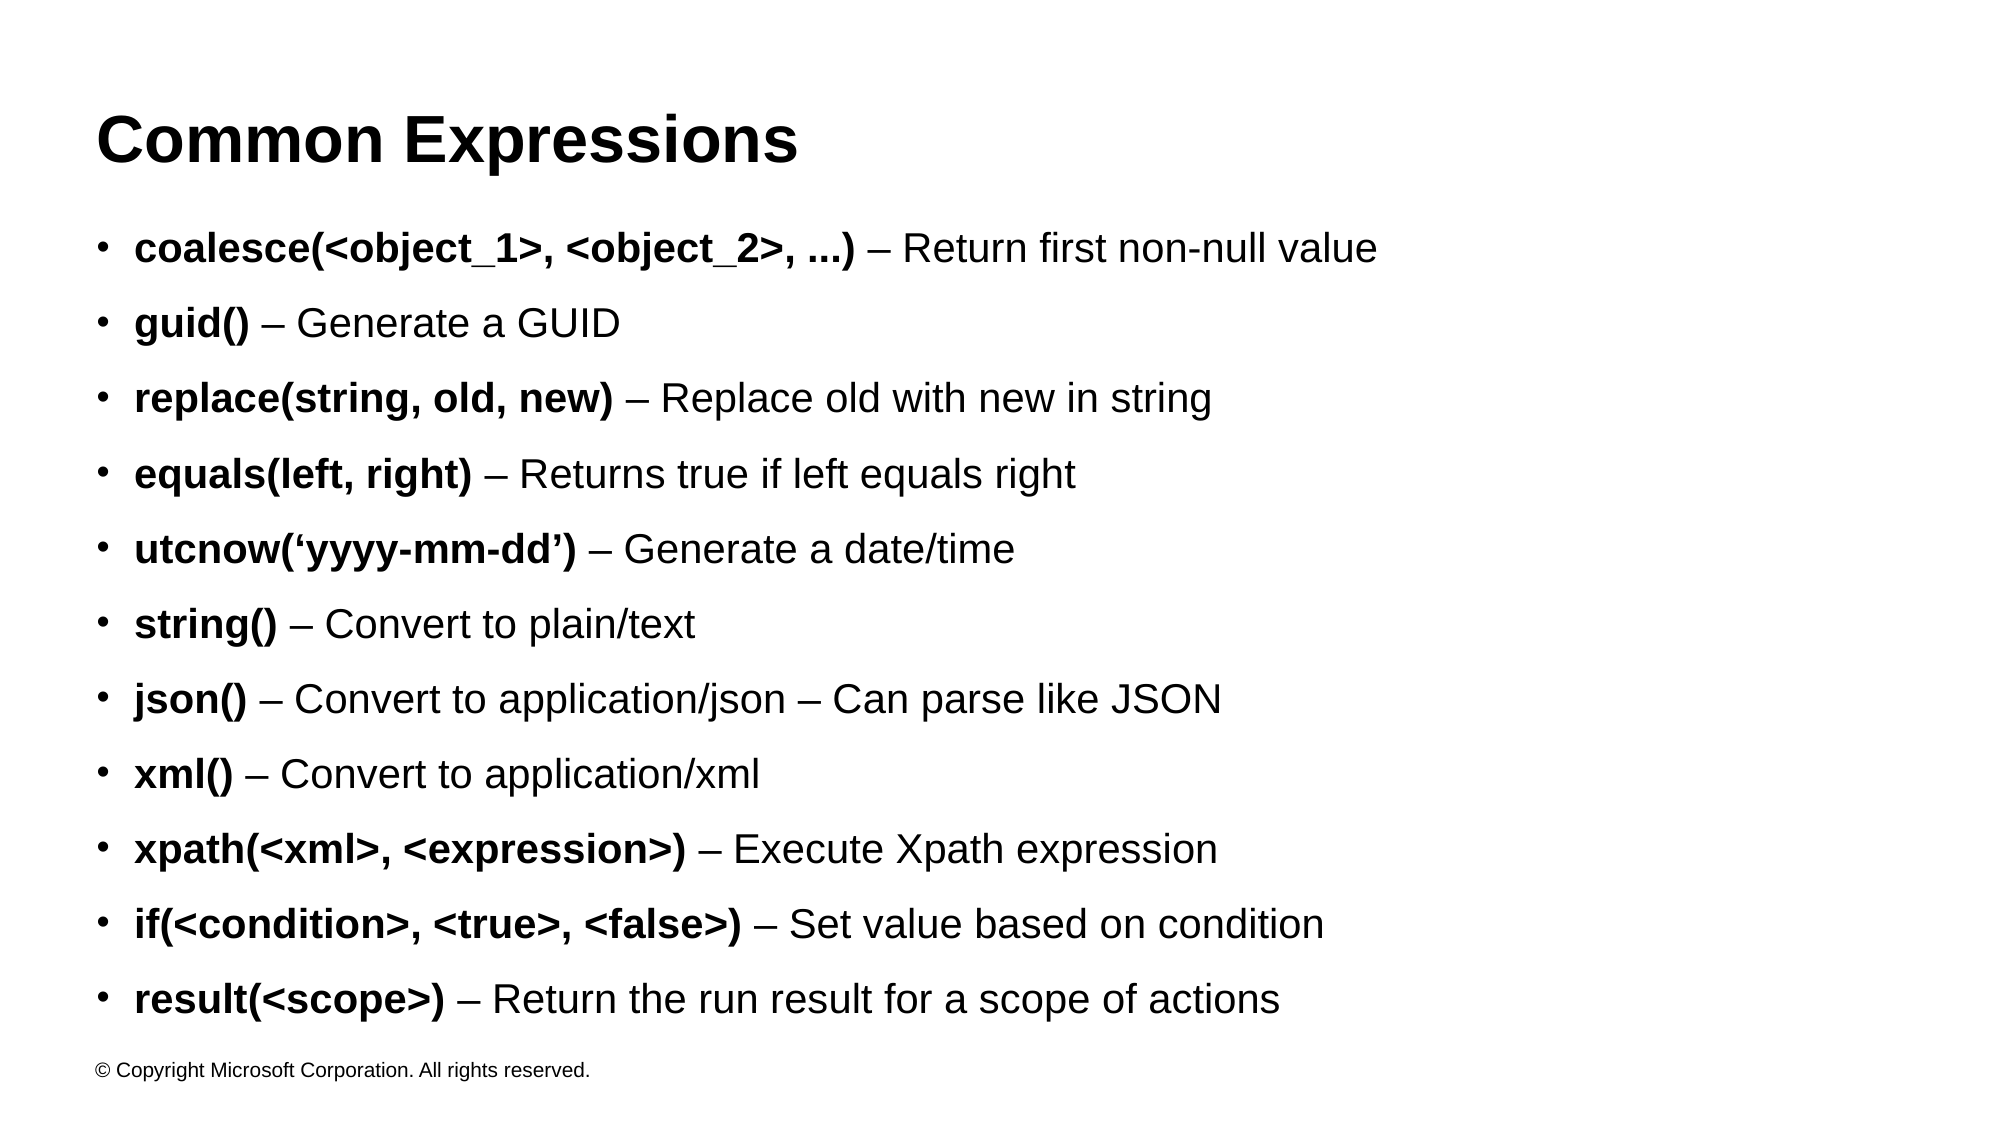

# Common Expressions
coalesce(<object_1>, <object_2>, ...) – Return first non-null value
guid() – Generate a GUID
replace(string, old, new) – Replace old with new in string
equals(left, right) – Returns true if left equals right
utcnow(‘yyyy-mm-dd’) – Generate a date/time
string() – Convert to plain/text
json() – Convert to application/json – Can parse like JSON
xml() – Convert to application/xml
xpath(<xml>, <expression>) – Execute Xpath expression
if(<condition>, <true>, <false>) – Set value based on condition
result(<scope>) – Return the run result for a scope of actions